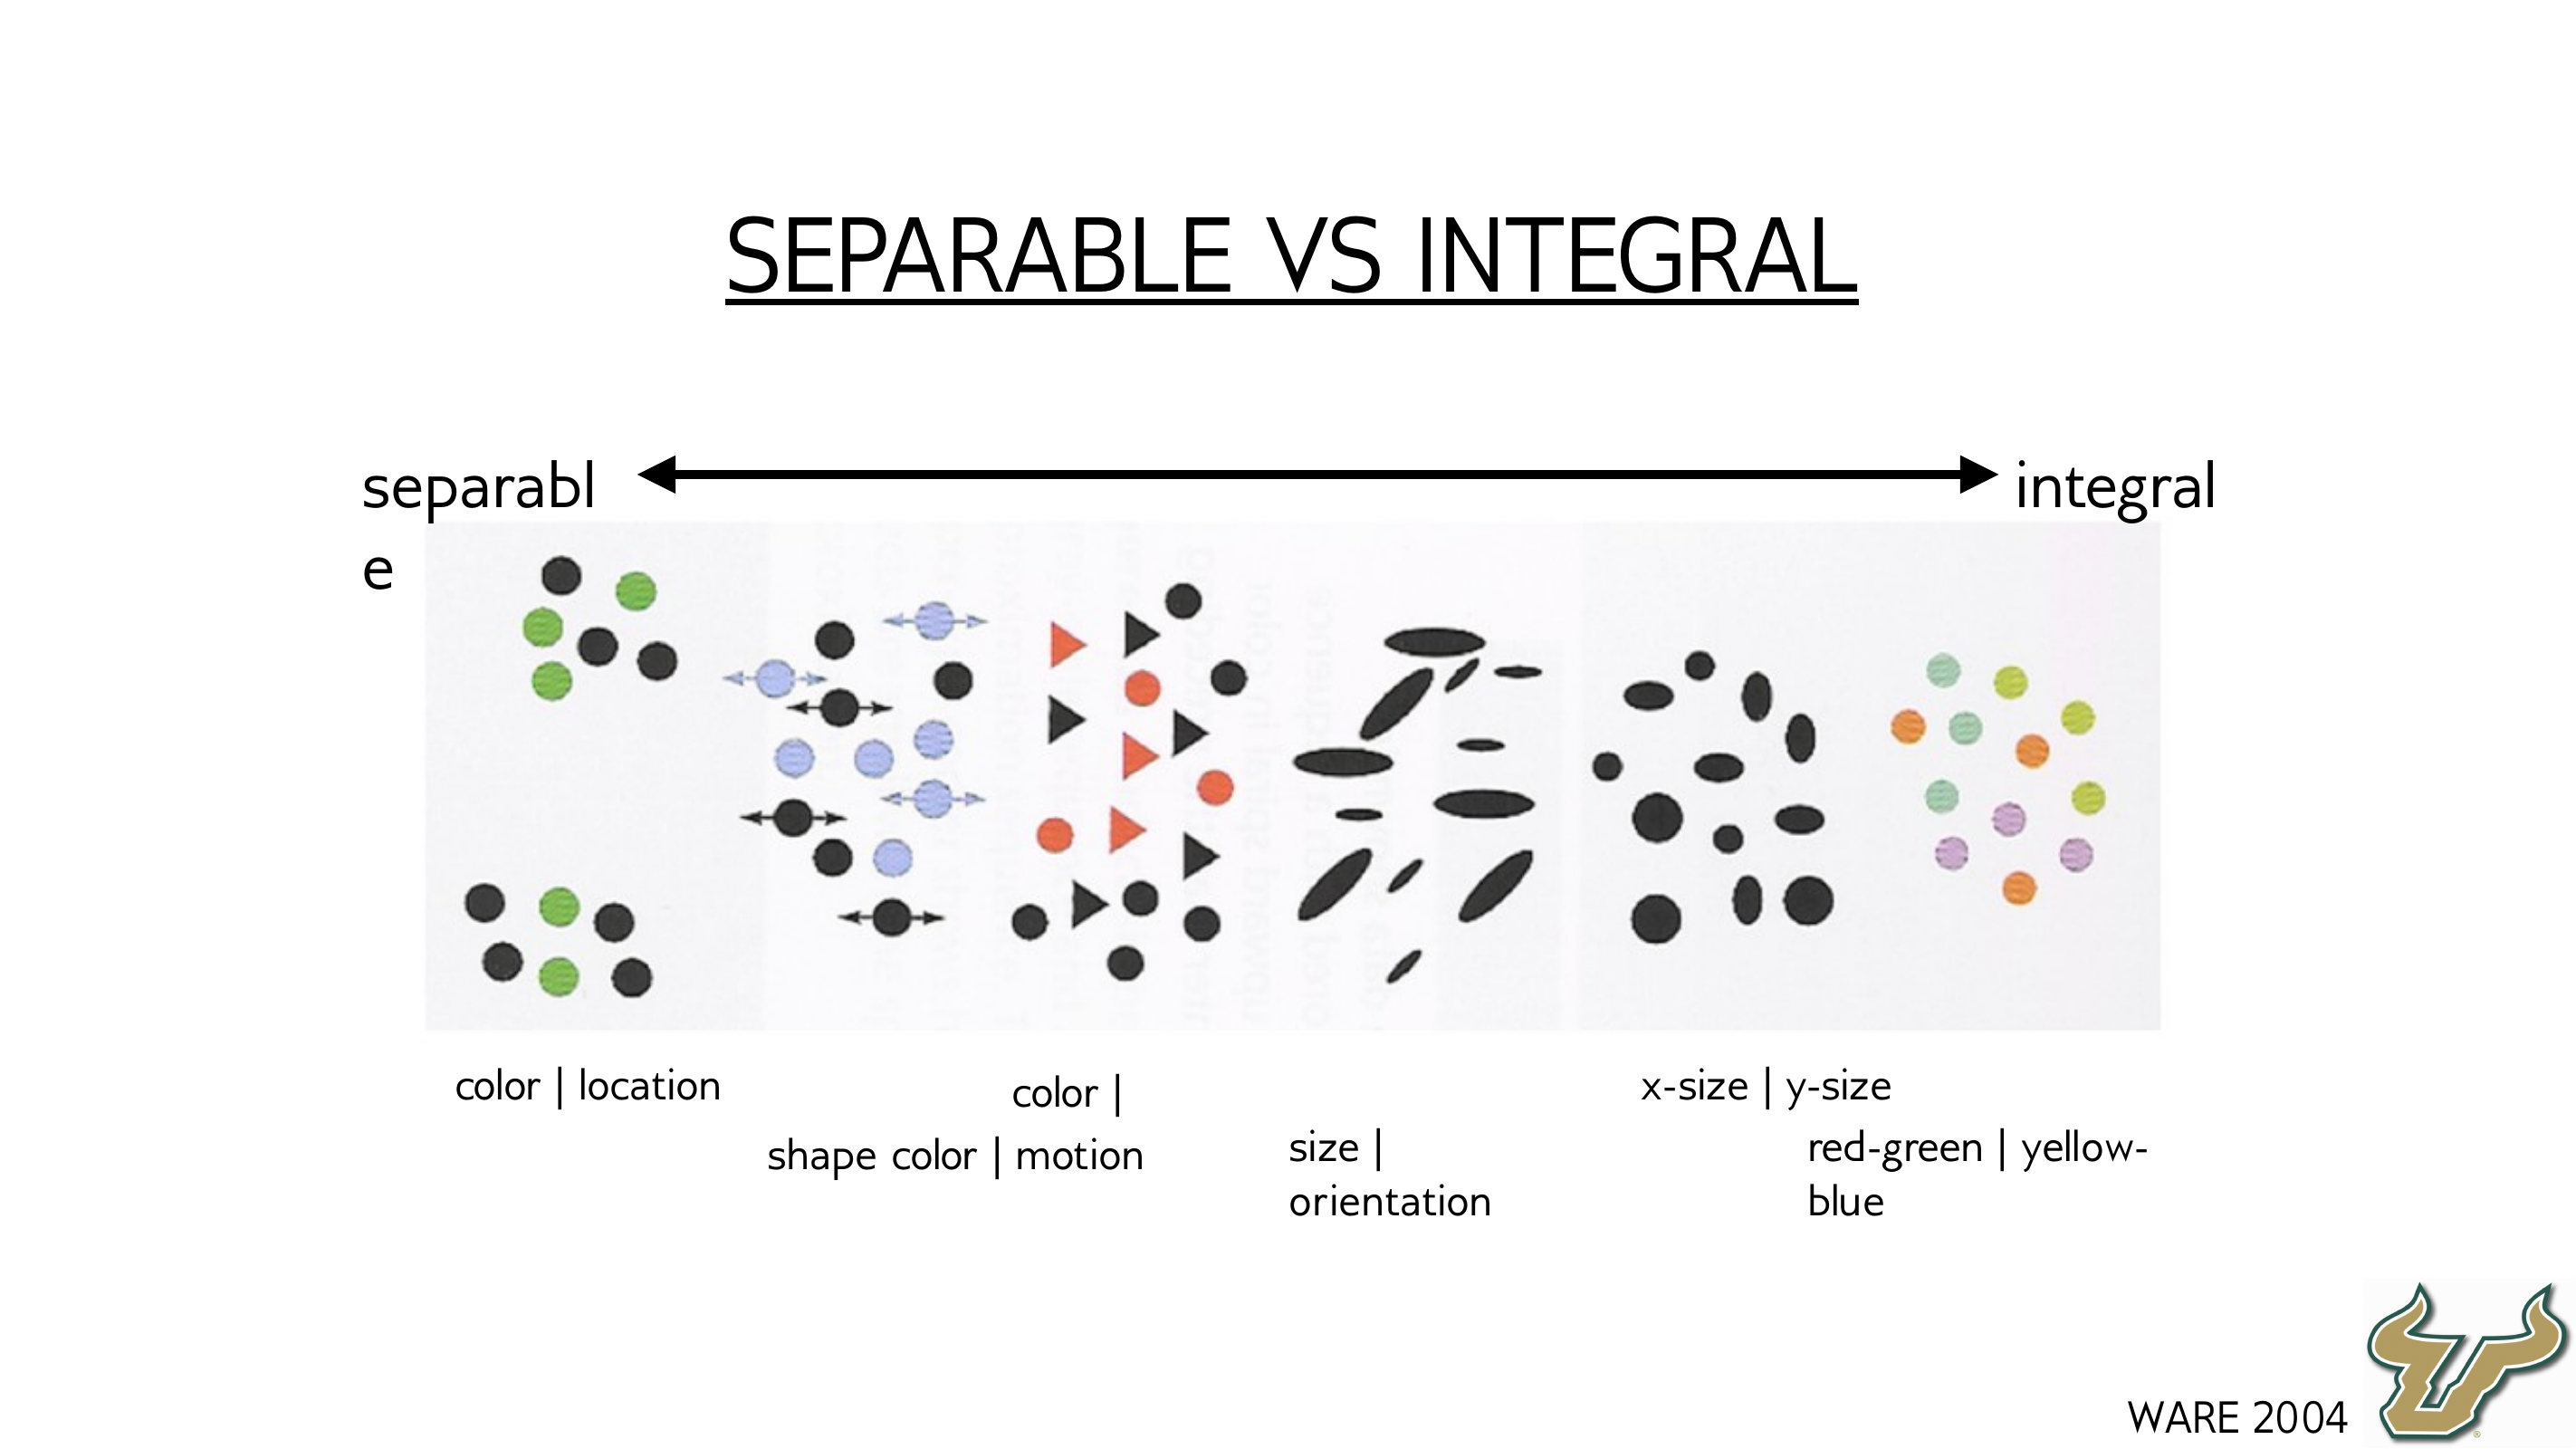

SEPARABLE vs INTEGRAL
separable
integral

color | location
x-size | y-size
red-green | yellow-blue
color | shape color | motion
size | orientation
Ware 2004